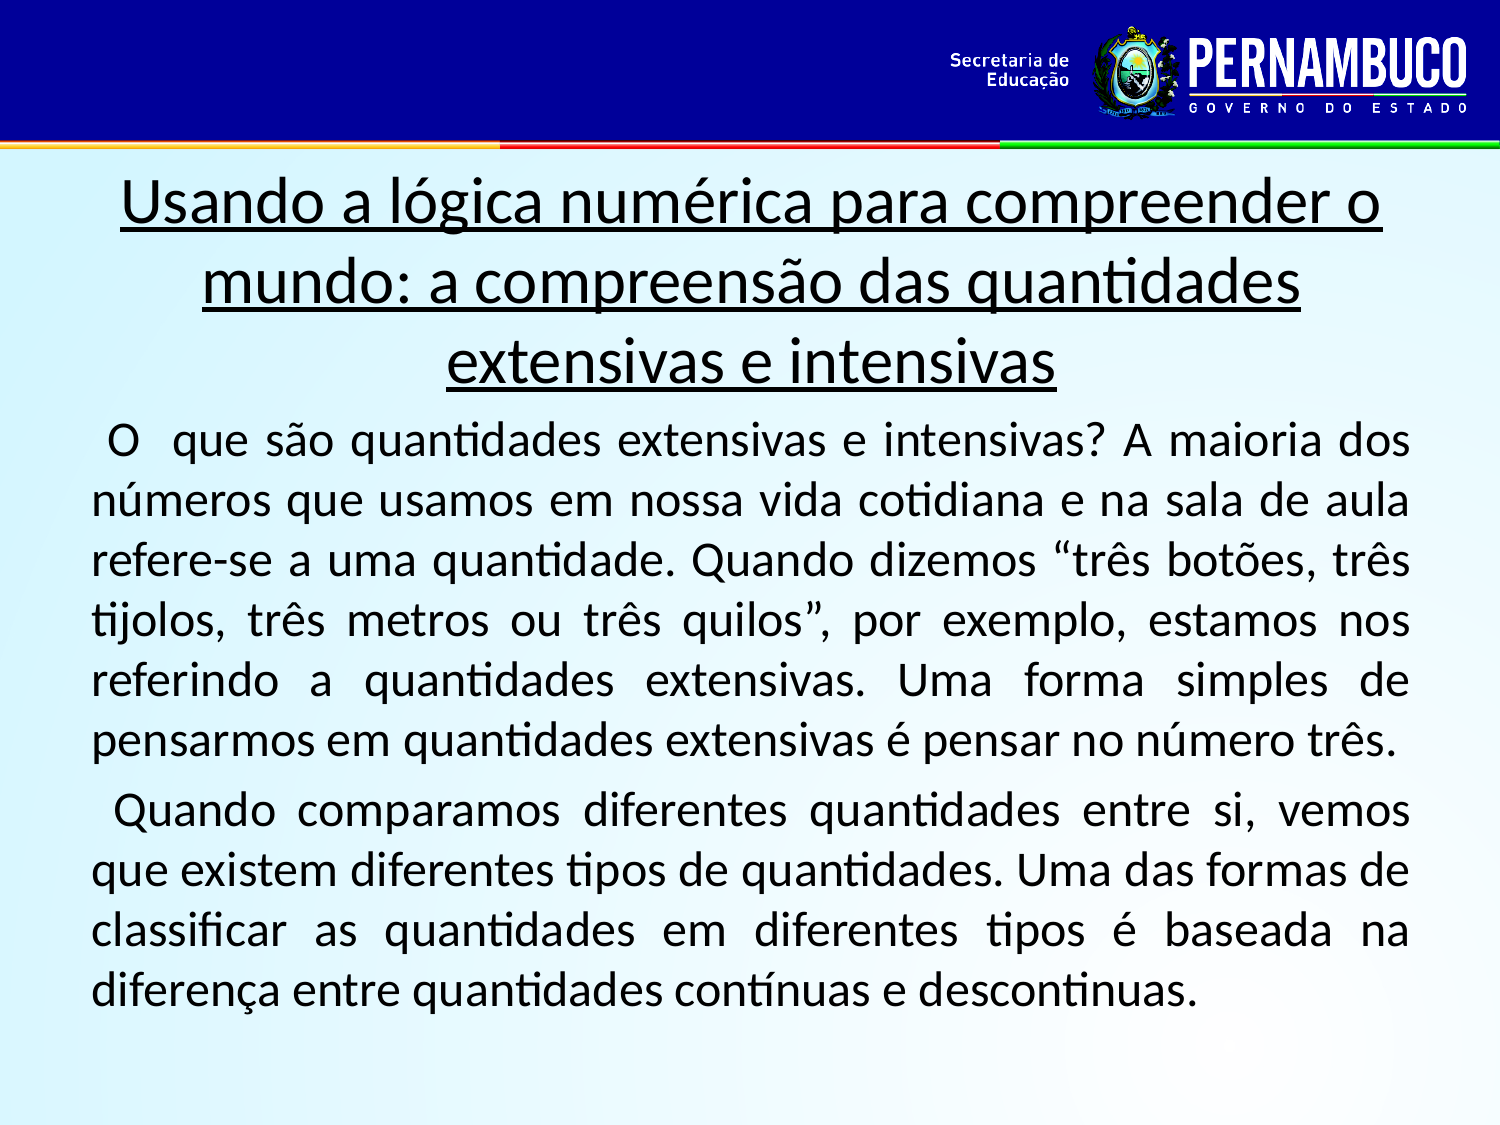

Usando a lógica numérica para compreender o mundo: a compreensão das quantidades extensivas e intensivas
 O  que são quantidades extensivas e intensivas? A maioria dos números que usamos em nossa vida cotidiana e na sala de aula refere-se a uma quantidade. Quando dizemos “três botões, três tijolos, três metros ou três quilos”, por exemplo, estamos nos referindo a quantidades extensivas. Uma forma simples de pensarmos em quantidades extensivas é pensar no número três.
 Quando comparamos diferentes quantidades entre si, vemos que existem diferentes tipos de quantidades. Uma das formas de classificar as quantidades em diferentes tipos é baseada na diferença entre quantidades contínuas e descontinuas.